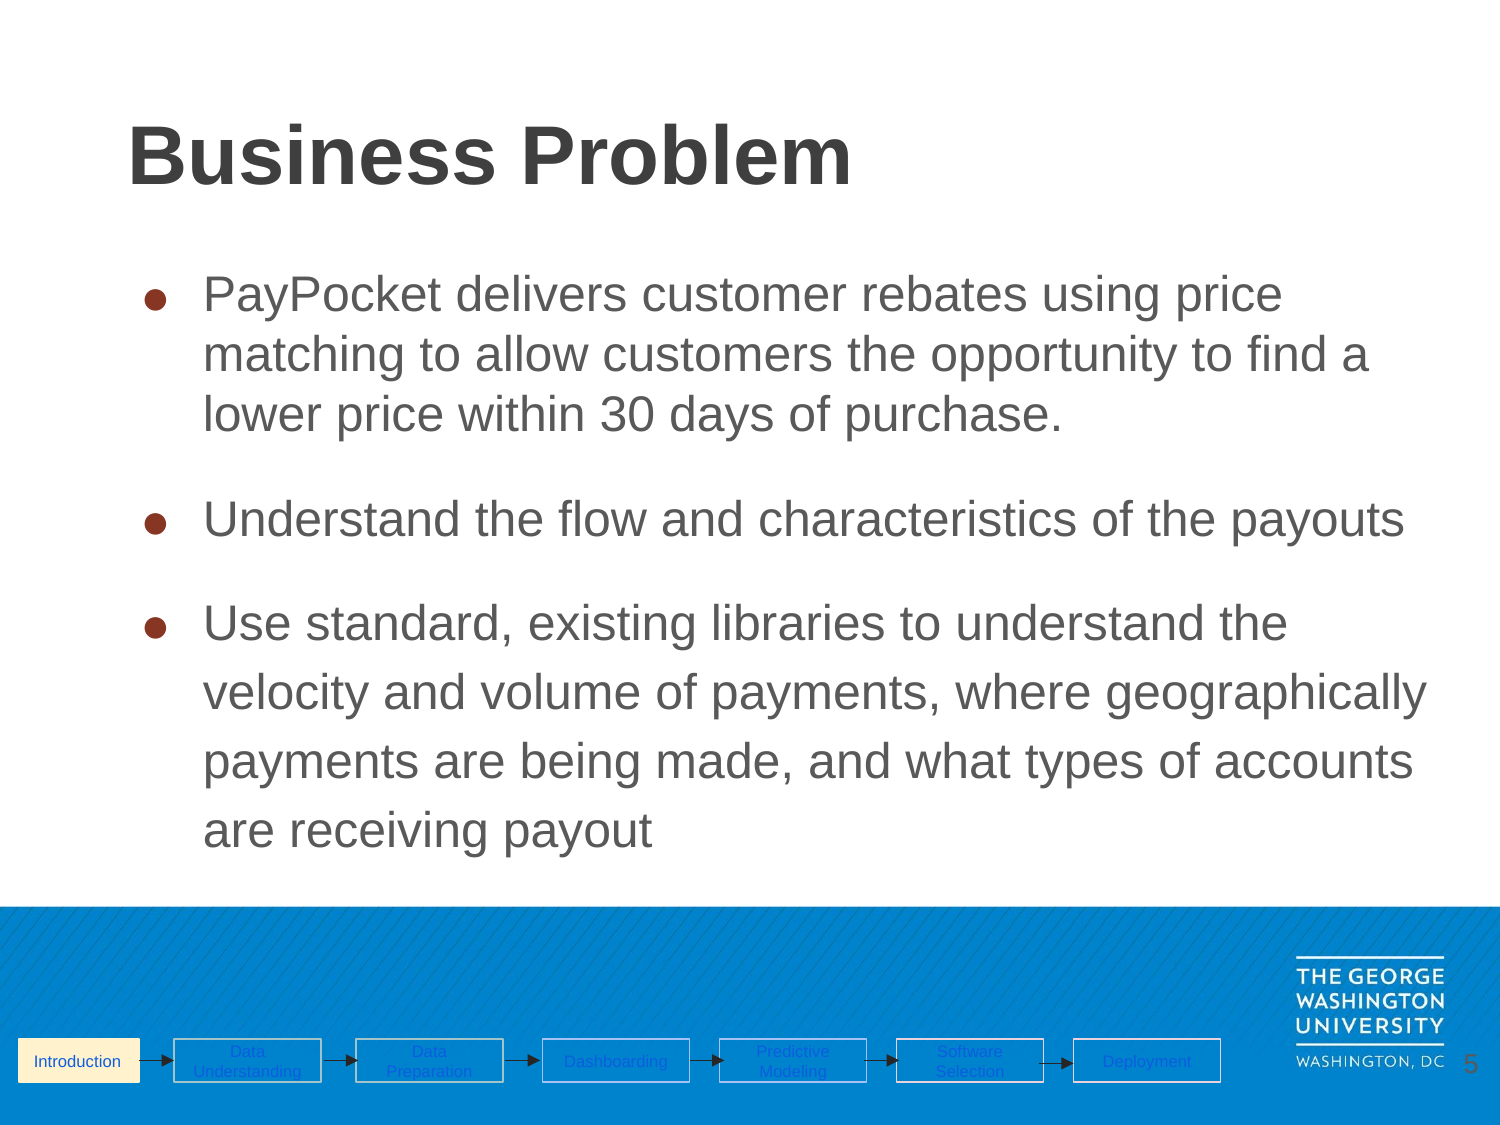

# Business Problem
PayPocket delivers customer rebates using price matching to allow customers the opportunity to find a lower price within 30 days of purchase.

Understand the flow and characteristics of the payouts

Use standard, existing libraries to understand the velocity and volume of payments, where geographically payments are being made, and what types of accounts are receiving payout
Introduction
Data Understanding
Data Preparation
Dashboarding
Predictive Modeling
Software Selection
Deployment
5